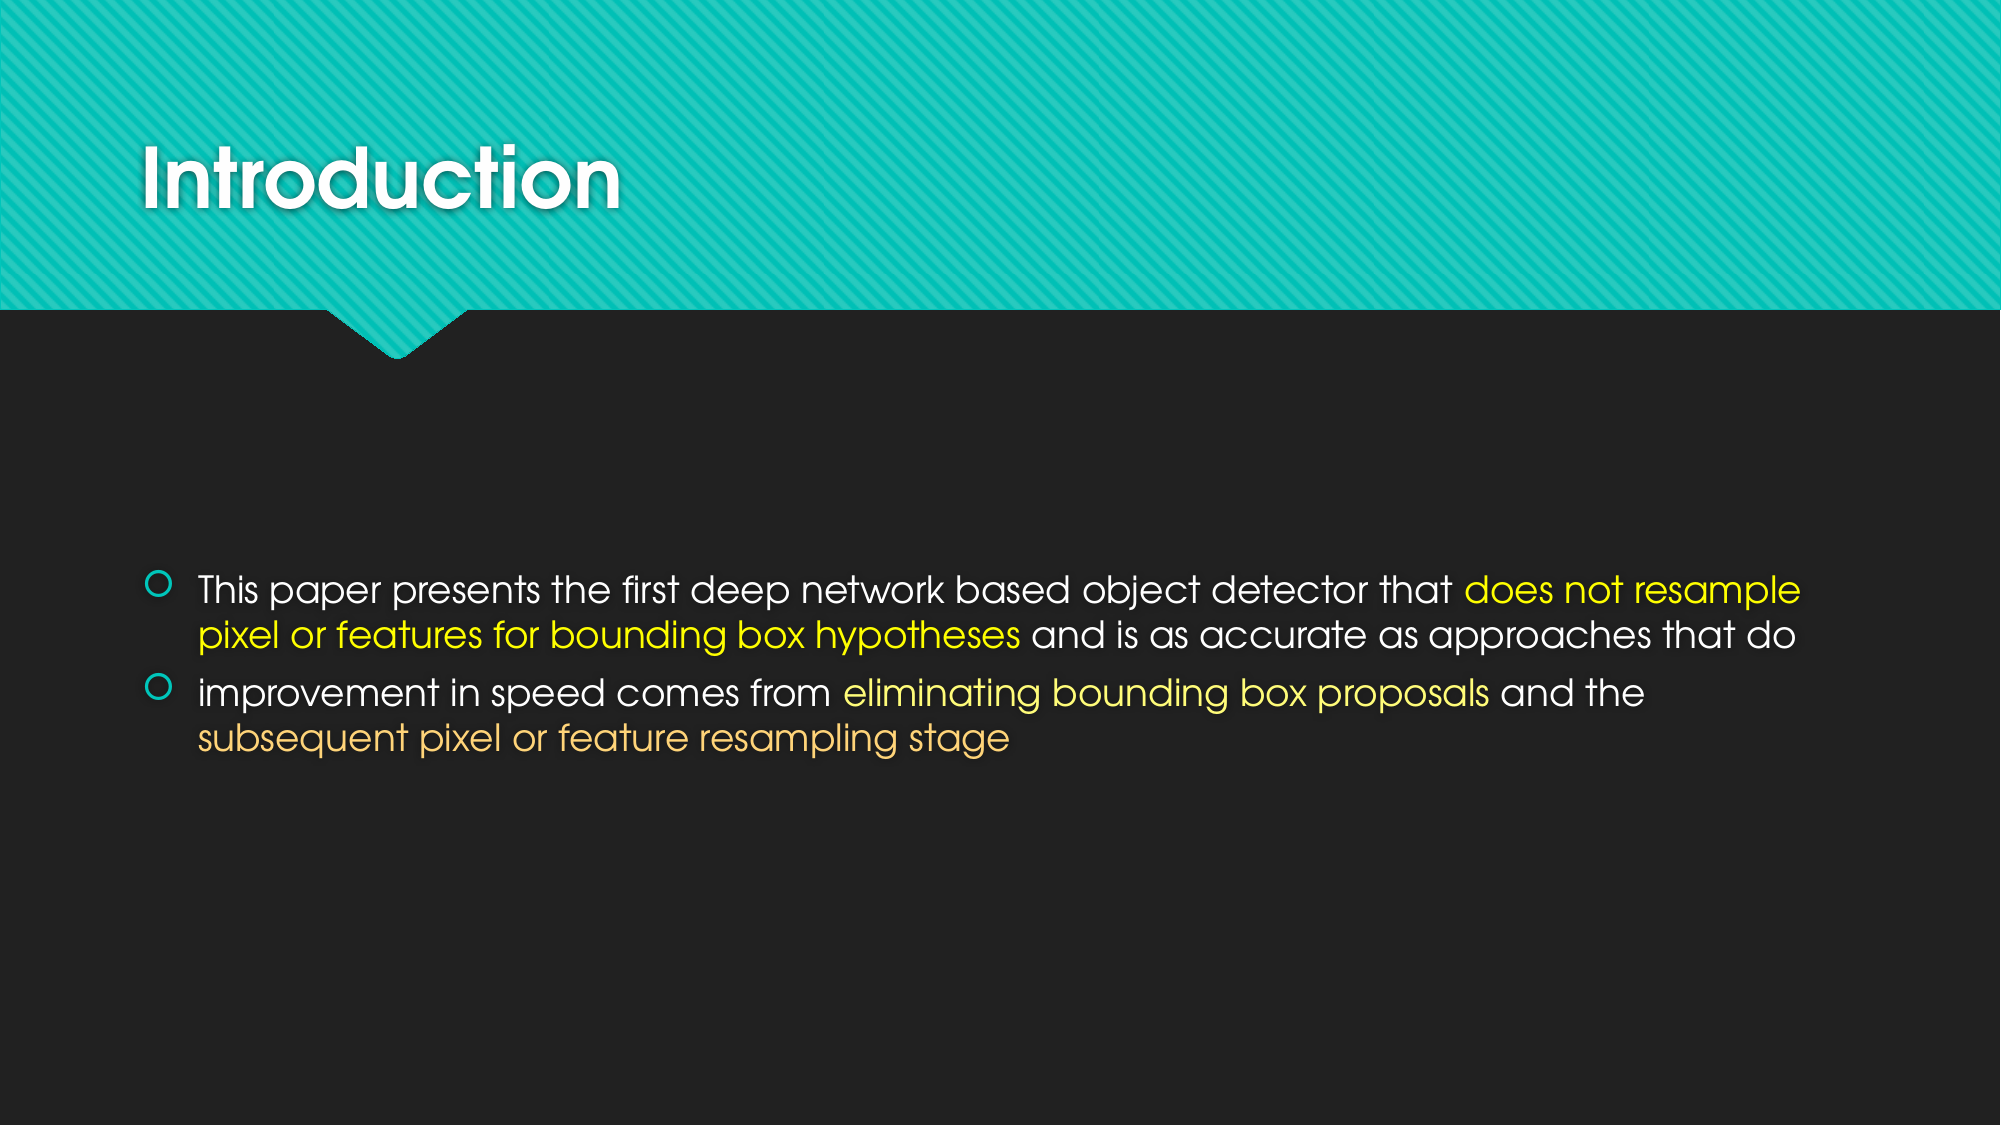

# Introduction
This paper presents the first deep network based object detector that does not resample pixel or features for bounding box hypotheses and is as accurate as approaches that do
improvement in speed comes from eliminating bounding box proposals and the subsequent pixel or feature resampling stage